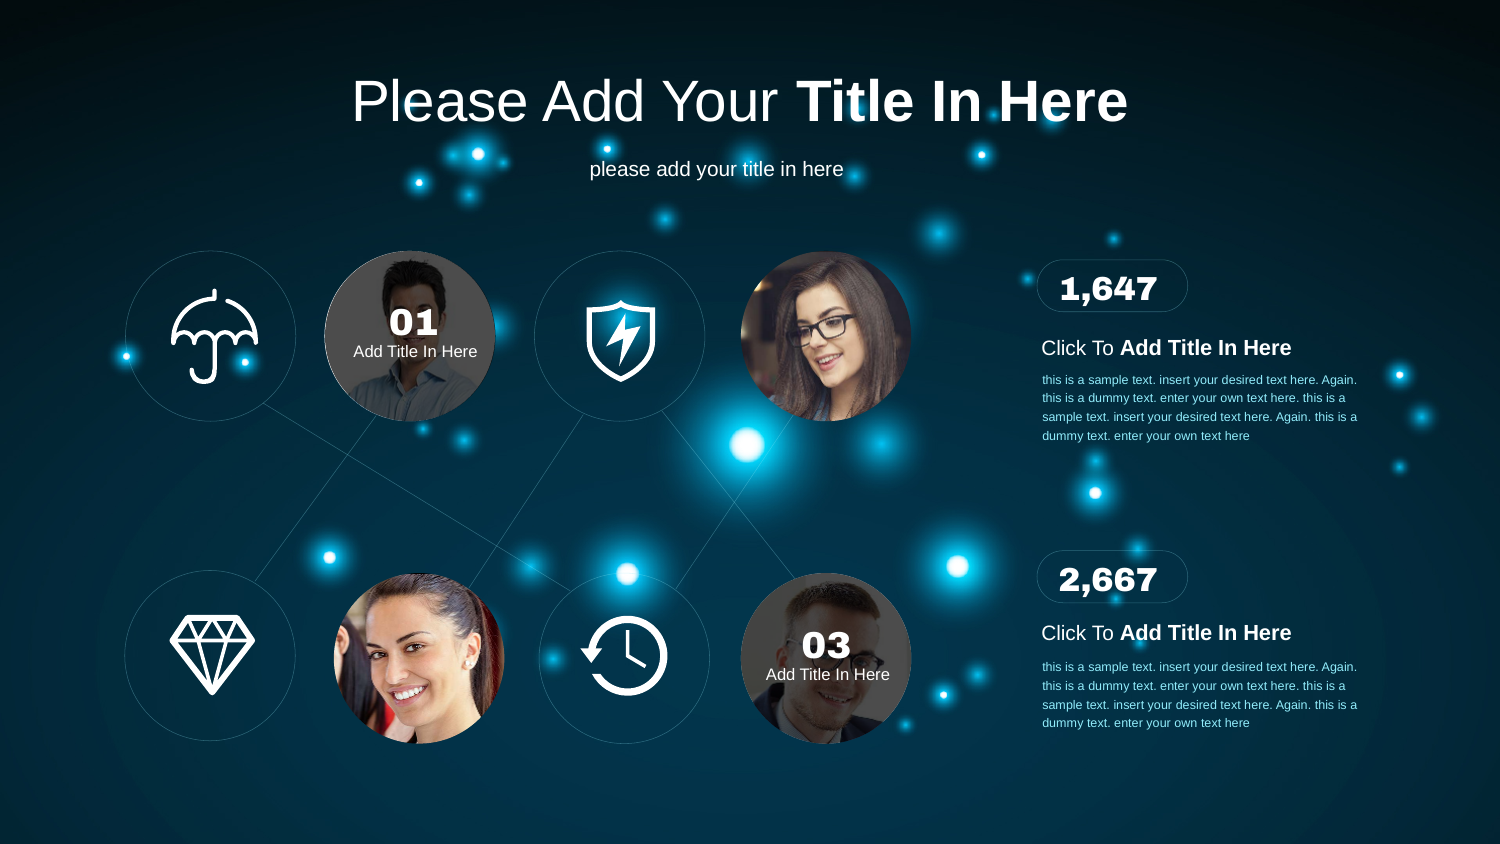

Please Add Your Title In Here
please add your title in here

01
Add Title In Here

1,647
Click To Add Title In Here
this is a sample text. insert your desired text here. Again. this is a dummy text. enter your own text here. this is a sample text. insert your desired text here. Again. this is a dummy text. enter your own text here

2,667

03
Add Title In Here
Click To Add Title In Here
this is a sample text. insert your desired text here. Again. this is a dummy text. enter your own text here. this is a sample text. insert your desired text here. Again. this is a dummy text. enter your own text here